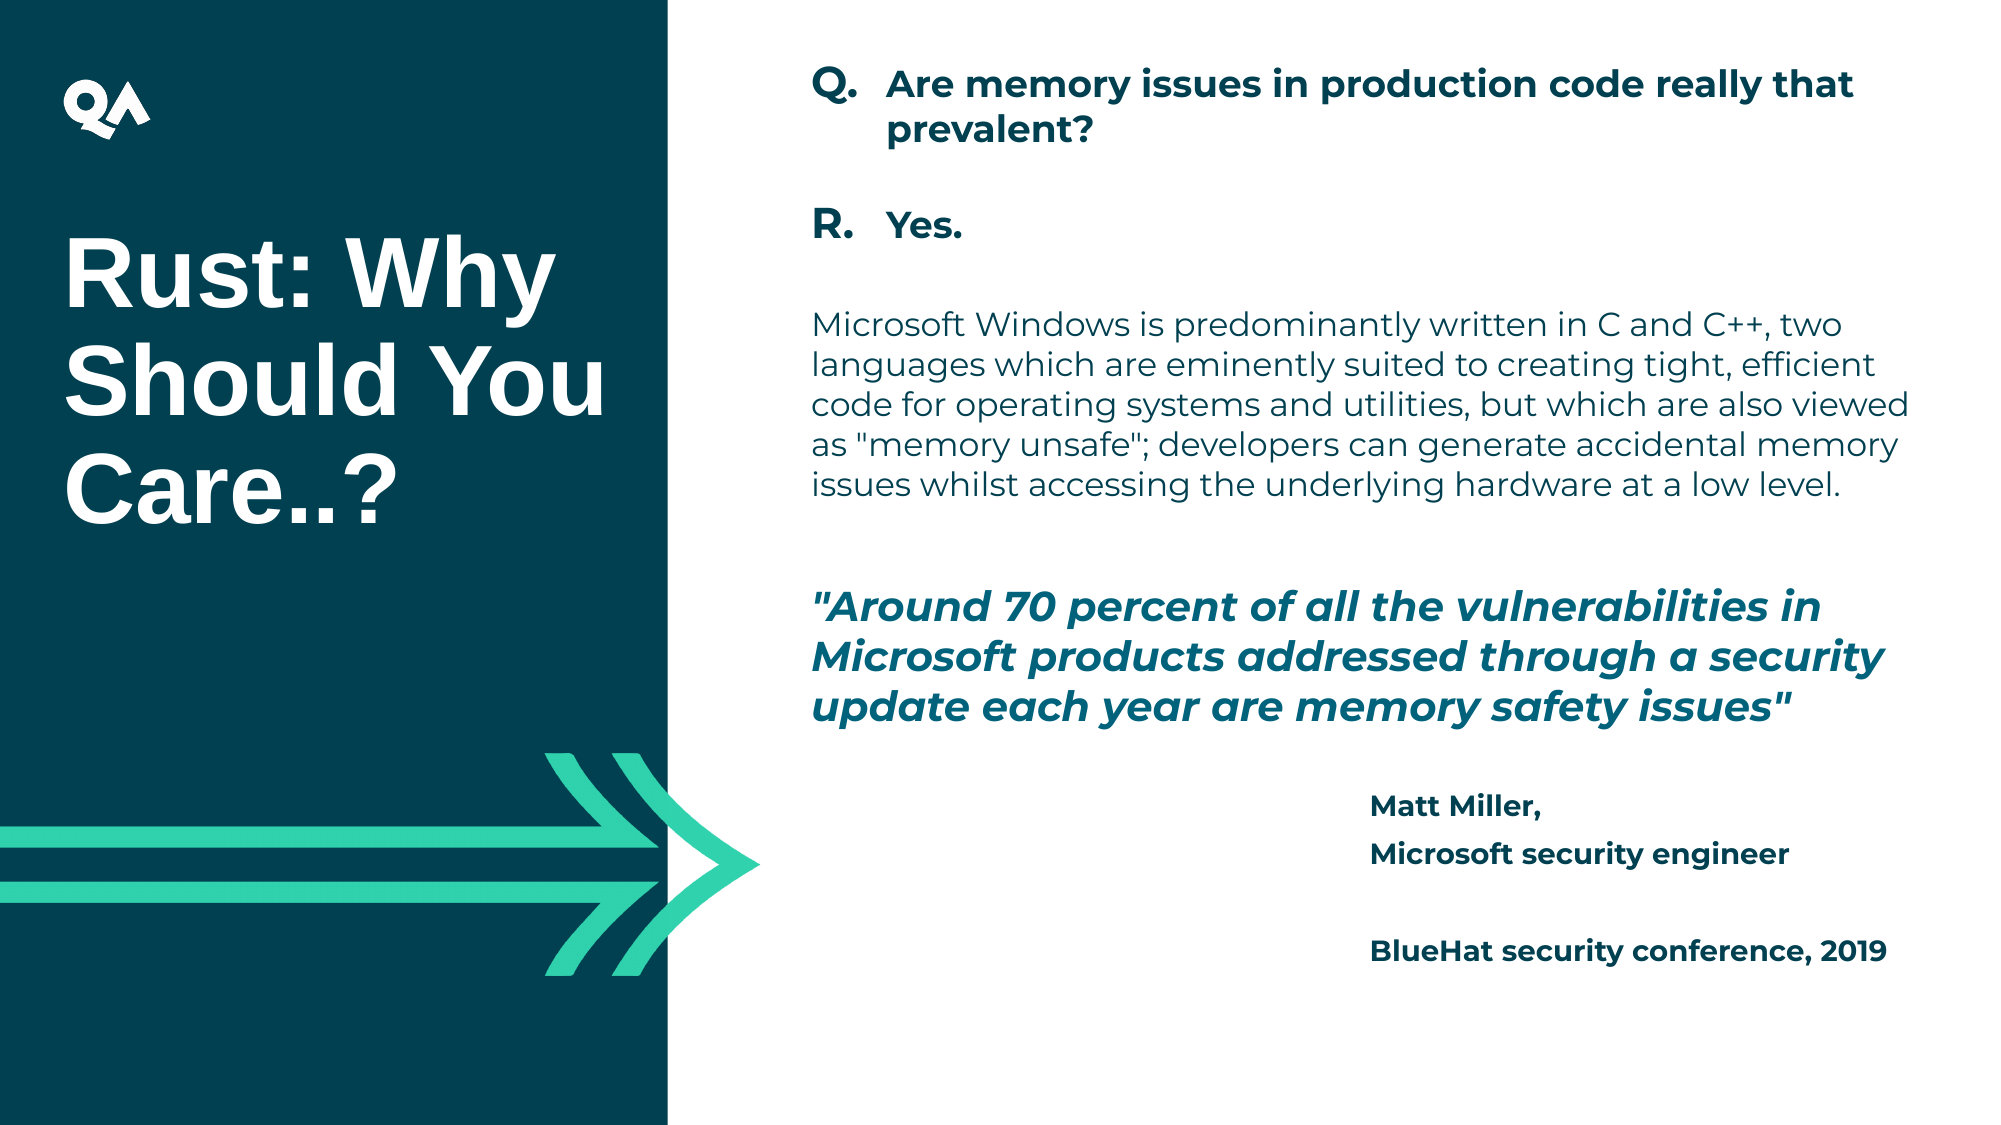

Are memory issues in production code really that prevalent?
Yes.

Microsoft Windows is predominantly written in C and C++, two languages which are eminently suited to creating tight, efficient code for operating systems and utilities, but which are also viewed as "memory unsafe"; developers can generate accidental memory issues whilst accessing the underlying hardware at a low level.

"Around 70 percent of all the vulnerabilities in Microsoft products addressed through a security update each year are memory safety issues"

Matt Miller,
Microsoft security engineer

BlueHat security conference, 2019

Rust: Why Should You Care..?